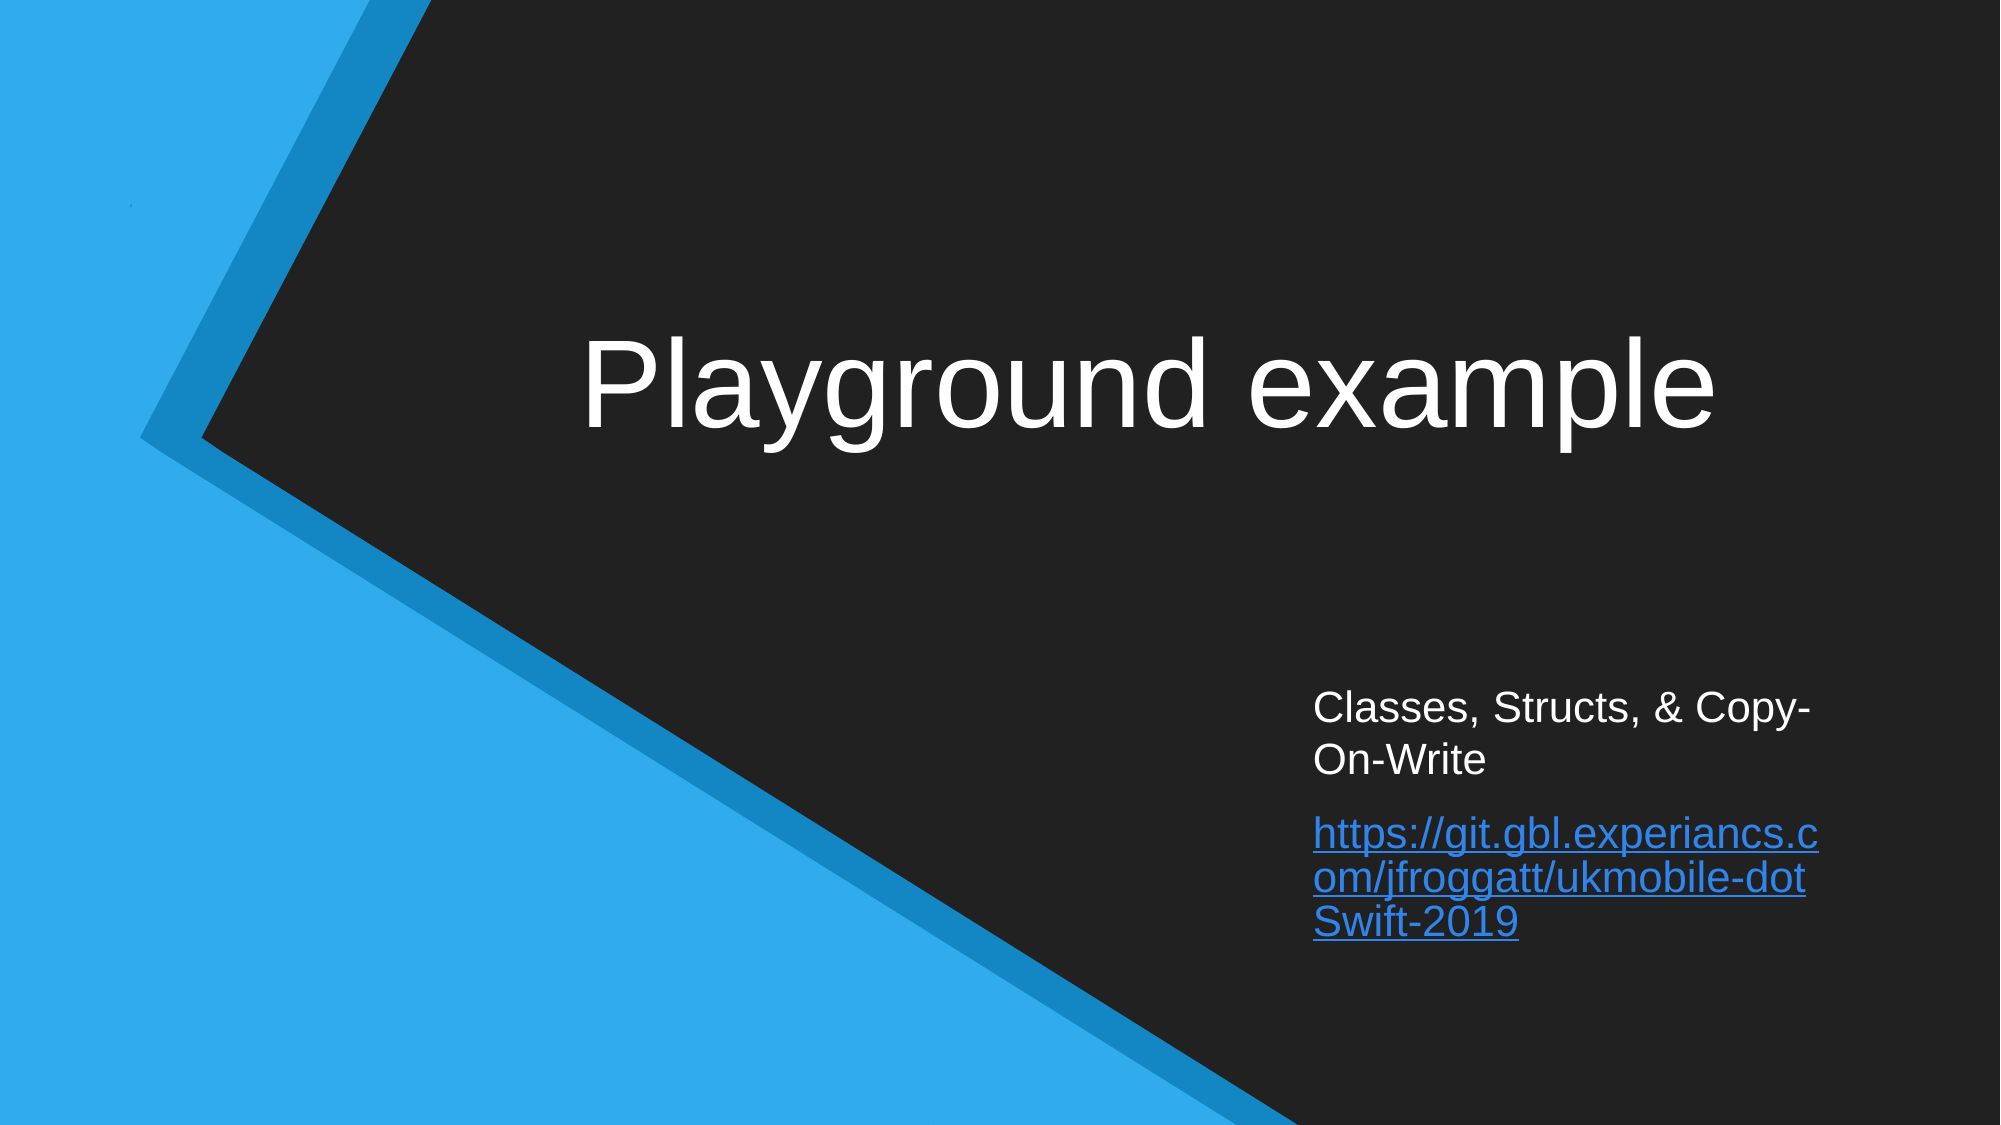

# Playground example
Classes, Structs, & Copy-On-Write
https://git.gbl.experiancs.com/jfroggatt/ukmobile-dotSwift-2019